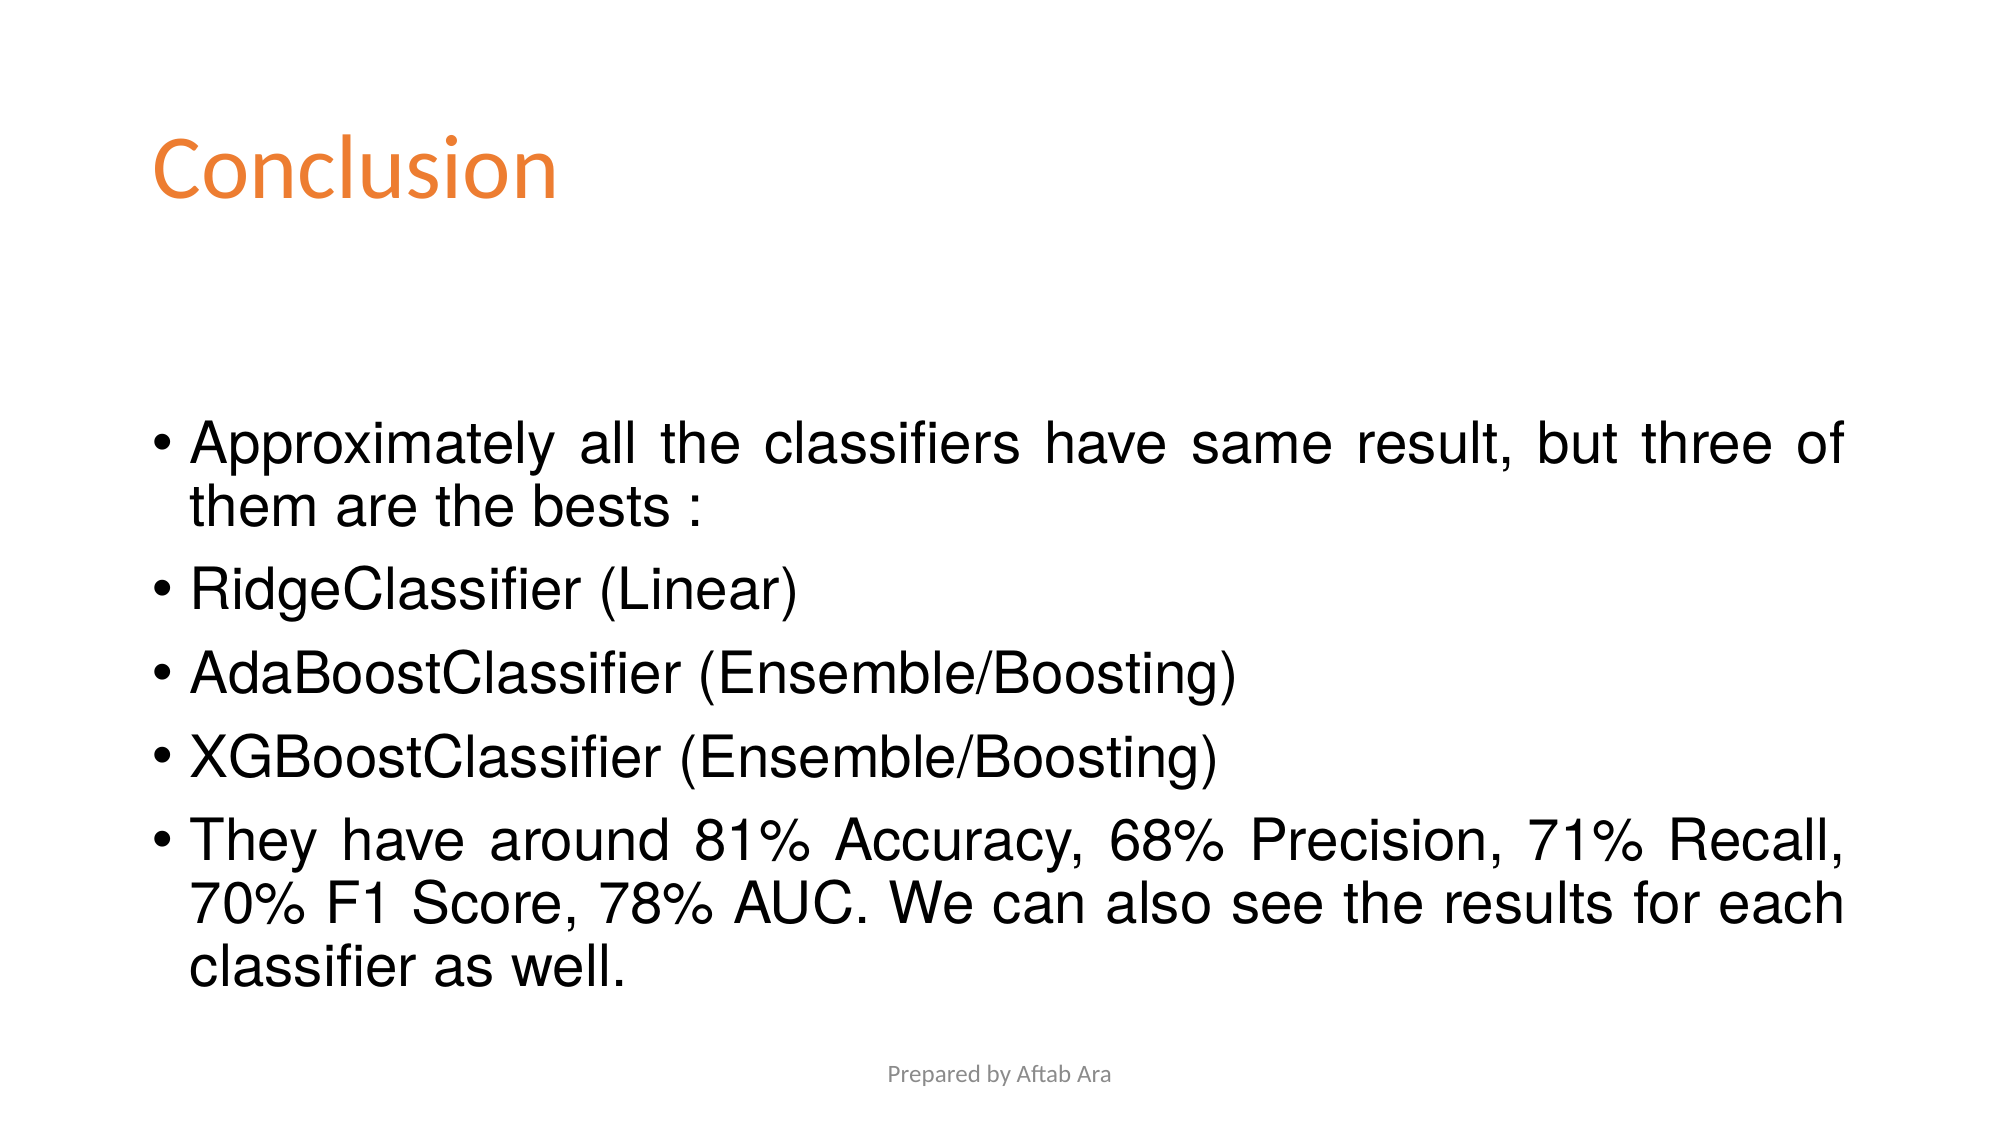

# Conclusion

Approximately all the classifiers have same result, but three of them are the bests :
RidgeClassifier (Linear)
AdaBoostClassifier (Ensemble/Boosting)
XGBoostClassifier (Ensemble/Boosting)
They have around 81% Accuracy, 68% Precision, 71% Recall, 70% F1 Score, 78% AUC. We can also see the results for each classifier as well.

Prepared by Aftab Ara